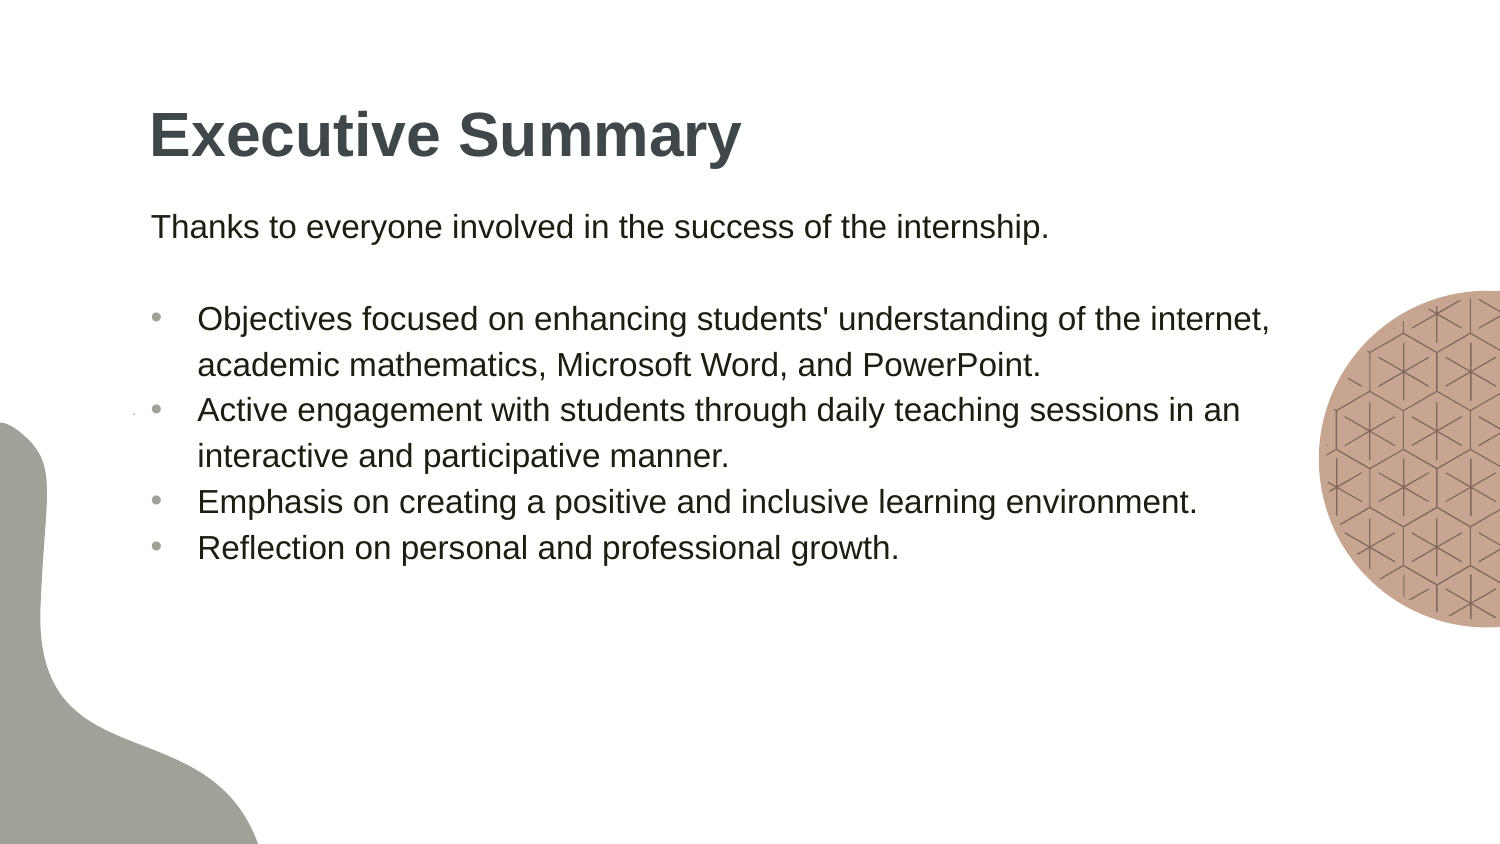

# Executive Summary
Thanks to everyone involved in the success of the internship.

Objectives focused on enhancing students' understanding of the internet, academic mathematics, Microsoft Word, and PowerPoint.
Active engagement with students through daily teaching sessions in an interactive and participative manner.
Emphasis on creating a positive and inclusive learning environment.
Reflection on personal and professional growth.